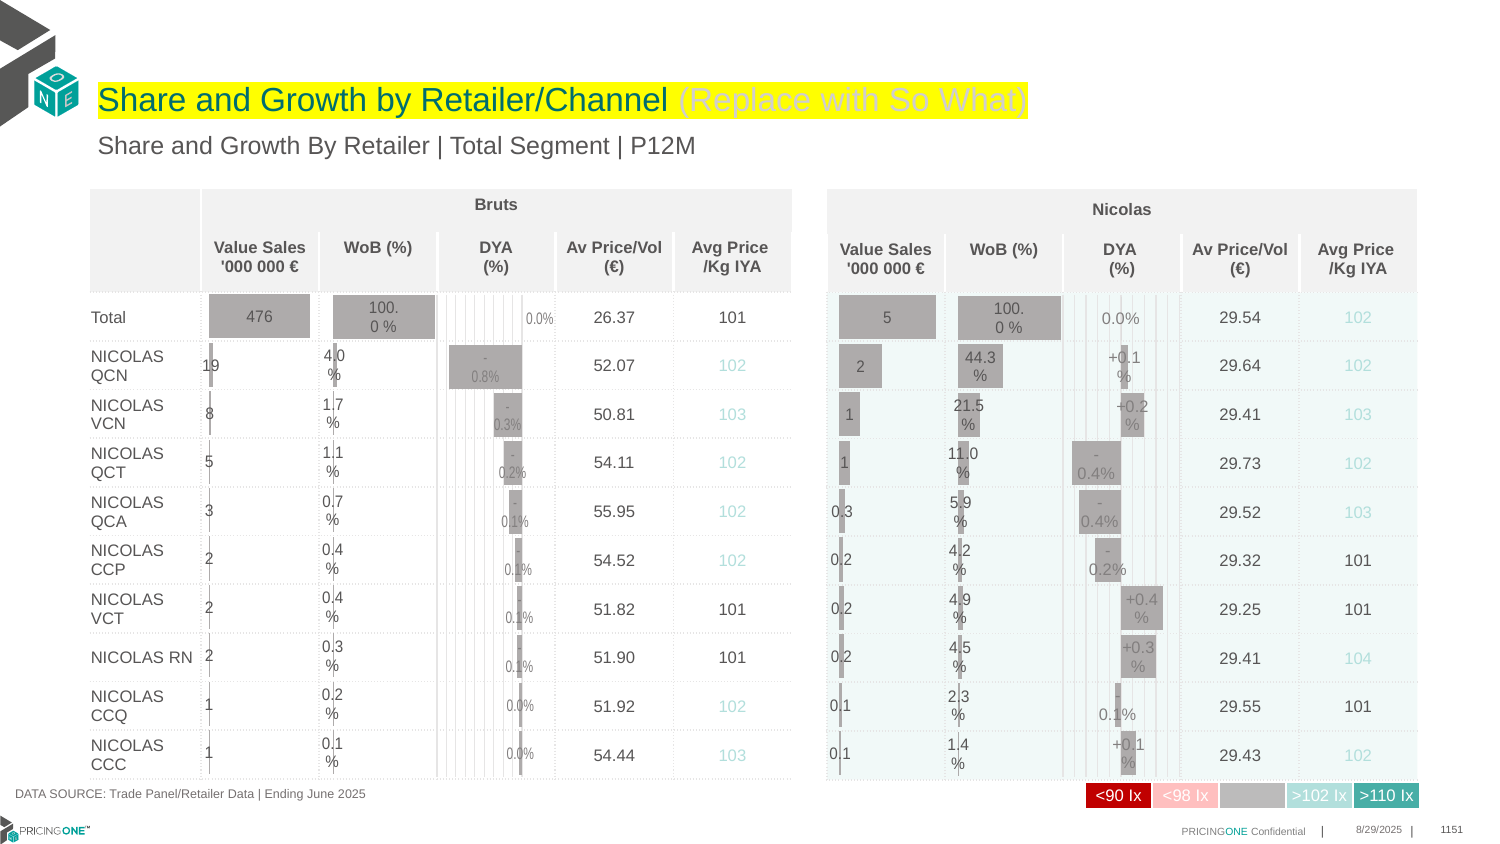

# Share and Growth by Retailer/Channel (Replace with So What)
Share and Growth By Retailer | Total Segment | P12M
|  | Bruts | Total Category |  |  |  |
| --- | --- | --- | --- | --- | --- |
|  | Value Sales '000 000 € | WoB (%) | DYA (%) | Av Price/Vol (€) | Avg Price /Kg IYA |
| Total |  |  |  | 26.37 | 101 |
| NICOLAS QCN |  |  |  | 52.07 | 102 |
| NICOLAS VCN |  |  |  | 50.81 | 103 |
| NICOLAS QCT |  |  |  | 54.11 | 102 |
| NICOLAS QCA |  |  |  | 55.95 | 102 |
| NICOLAS CCP |  |  |  | 54.52 | 102 |
| NICOLAS VCT |  |  |  | 51.82 | 101 |
| NICOLAS RN |  |  |  | 51.90 | 101 |
| NICOLAS CCQ |  |  |  | 51.92 | 102 |
| NICOLAS CCC |  |  |  | 54.44 | 103 |
| Nicolas | Client |  |  |  |
| --- | --- | --- | --- | --- |
| Value Sales '000 000 € | WoB (%) | DYA (%) | Av Price/Vol (€) | Avg Price /Kg IYA |
|  |  |  | 29.54 | 102 |
|  |  |  | 29.64 | 102 |
|  |  |  | 29.41 | 103 |
|  |  |  | 29.73 | 102 |
|  |  |  | 29.52 | 103 |
|  |  |  | 29.32 | 101 |
|  |  |  | 29.25 | 101 |
|  |  |  | 29.41 | 104 |
|  |  |  | 29.55 | 101 |
|  |  |  | 29.43 | 102 |

### Chart

| Category | Value Sales |
|---|---|
| Grand Total | 475566087.0 |
| NICOLAS QCN | 18780958.0 |
| NICOLAS VCN | 8038493.0 |
| NICOLAS QCT | 4983584.0 |
| NICOLAS QCA | 3252957.0 |
| NICOLAS CCP | 1965856.0 |
| NICOLAS VCT | 1731407.0 |
| NICOLAS RN | 1614541.0 |
| NICOLAS CCQ | 913896.0 |
| NICOLAS CCC | 682318.0 |

### Chart

| Category | Trade WoB % |
|---|---|
| Grand Total | 1.0 |
| NICOLAS QCN | 0.0395 |
| NICOLAS VCN | 0.0169 |
| NICOLAS QCT | 0.0105 |
| NICOLAS QCA | 0.0068 |
| NICOLAS CCP | 0.0041 |
| NICOLAS VCT | 0.0036 |
| NICOLAS RN | 0.0034 |
| NICOLAS CCQ | 0.0019 |
| NICOLAS CCC | 0.0014 |

### Chart

| Category | Value Sales |
|---|---|
| Grand Total | 4648693.0 |
| NICOLAS QCN | 2057383.0 |
| NICOLAS VCN | 999807.0 |
| NICOLAS QCT | 510510.0 |
| NICOLAS QCA | 275838.0 |
| NICOLAS CCP | 195127.0 |
| NICOLAS VCT | 229212.0 |
| NICOLAS RN | 209949.0 |
| NICOLAS CCQ | 107915.0 |
| NICOLAS CCC | 62952.0 |

### Chart

| Category | Trade WoB % |
|---|---|
| Grand Total | 1.0 |
| NICOLAS QCN | 0.4426 |
| NICOLAS VCN | 0.2151 |
| NICOLAS QCT | 0.1098 |
| NICOLAS QCA | 0.0593 |
| NICOLAS CCP | 0.042 |
| NICOLAS VCT | 0.0493 |
| NICOLAS RN | 0.0452 |
| NICOLAS CCQ | 0.0232 |
| NICOLAS CCC | 0.0135 |

### Chart

| Category | Trade WoB % DYA |
|---|---|
| Grand Total | 0.0 |
| NICOLAS QCN | -0.0076999999999999985 |
| NICOLAS VCN | -0.0030000000000000027 |
| NICOLAS QCT | -0.001899999999999999 |
| NICOLAS QCA | -0.001400000000000001 |
| NICOLAS CCP | -0.0006999999999999992 |
| NICOLAS VCT | -0.0005000000000000004 |
| NICOLAS RN | -0.0005 |
| NICOLAS CCQ | -0.00030000000000000014 |
| NICOLAS CCC | -0.0002999999999999999 |

### Chart

| Category | Trade WoB % DYA |
|---|---|
| Grand Total | 0.0 |
| NICOLAS QCN | 0.0005999999999999894 |
| NICOLAS VCN | 0.0020000000000000018 |
| NICOLAS QCT | -0.004200000000000009 |
| NICOLAS QCA | -0.003599999999999999 |
| NICOLAS CCP | -0.0022000000000000006 |
| NICOLAS VCT | 0.003599999999999999 |
| NICOLAS RN | 0.0029999999999999957 |
| NICOLAS CCQ | -0.0005000000000000004 |
| NICOLAS CCC | 0.001299999999999999 |
DATA SOURCE: Trade Panel/Retailer Data | Ending June 2025
| <90 Ix | <98 Ix |  | >102 Ix | >110 Ix |
| --- | --- | --- | --- | --- |

8/29/2025
1151